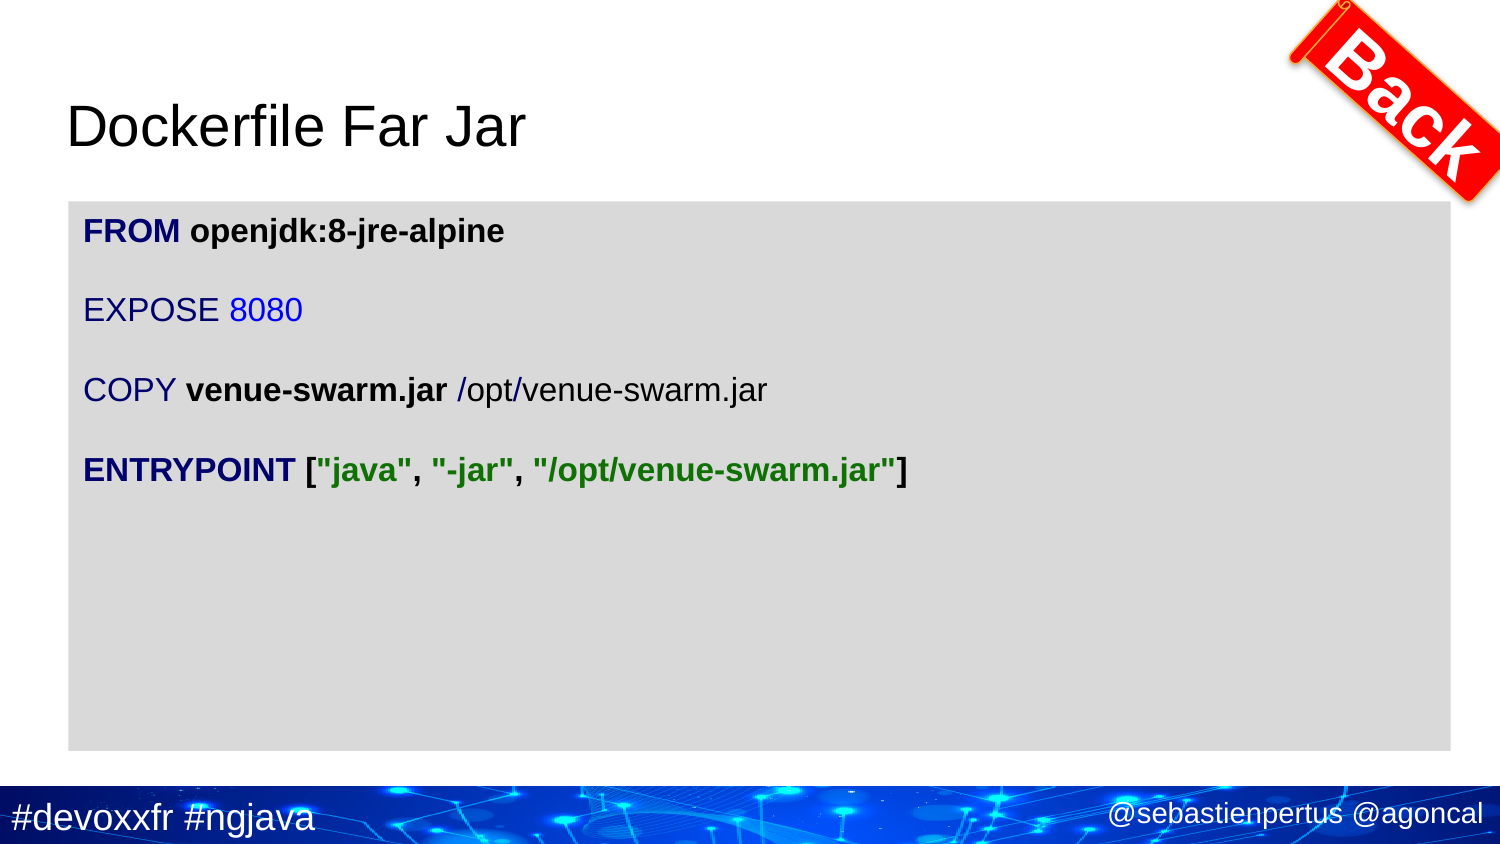

Back
# Dockerfile Far Jar
FROM openjdk:8-jre-alpine
EXPOSE 8080
COPY venue-swarm.jar /opt/venue-swarm.jar
ENTRYPOINT ["java", "-jar", "/opt/venue-swarm.jar"]